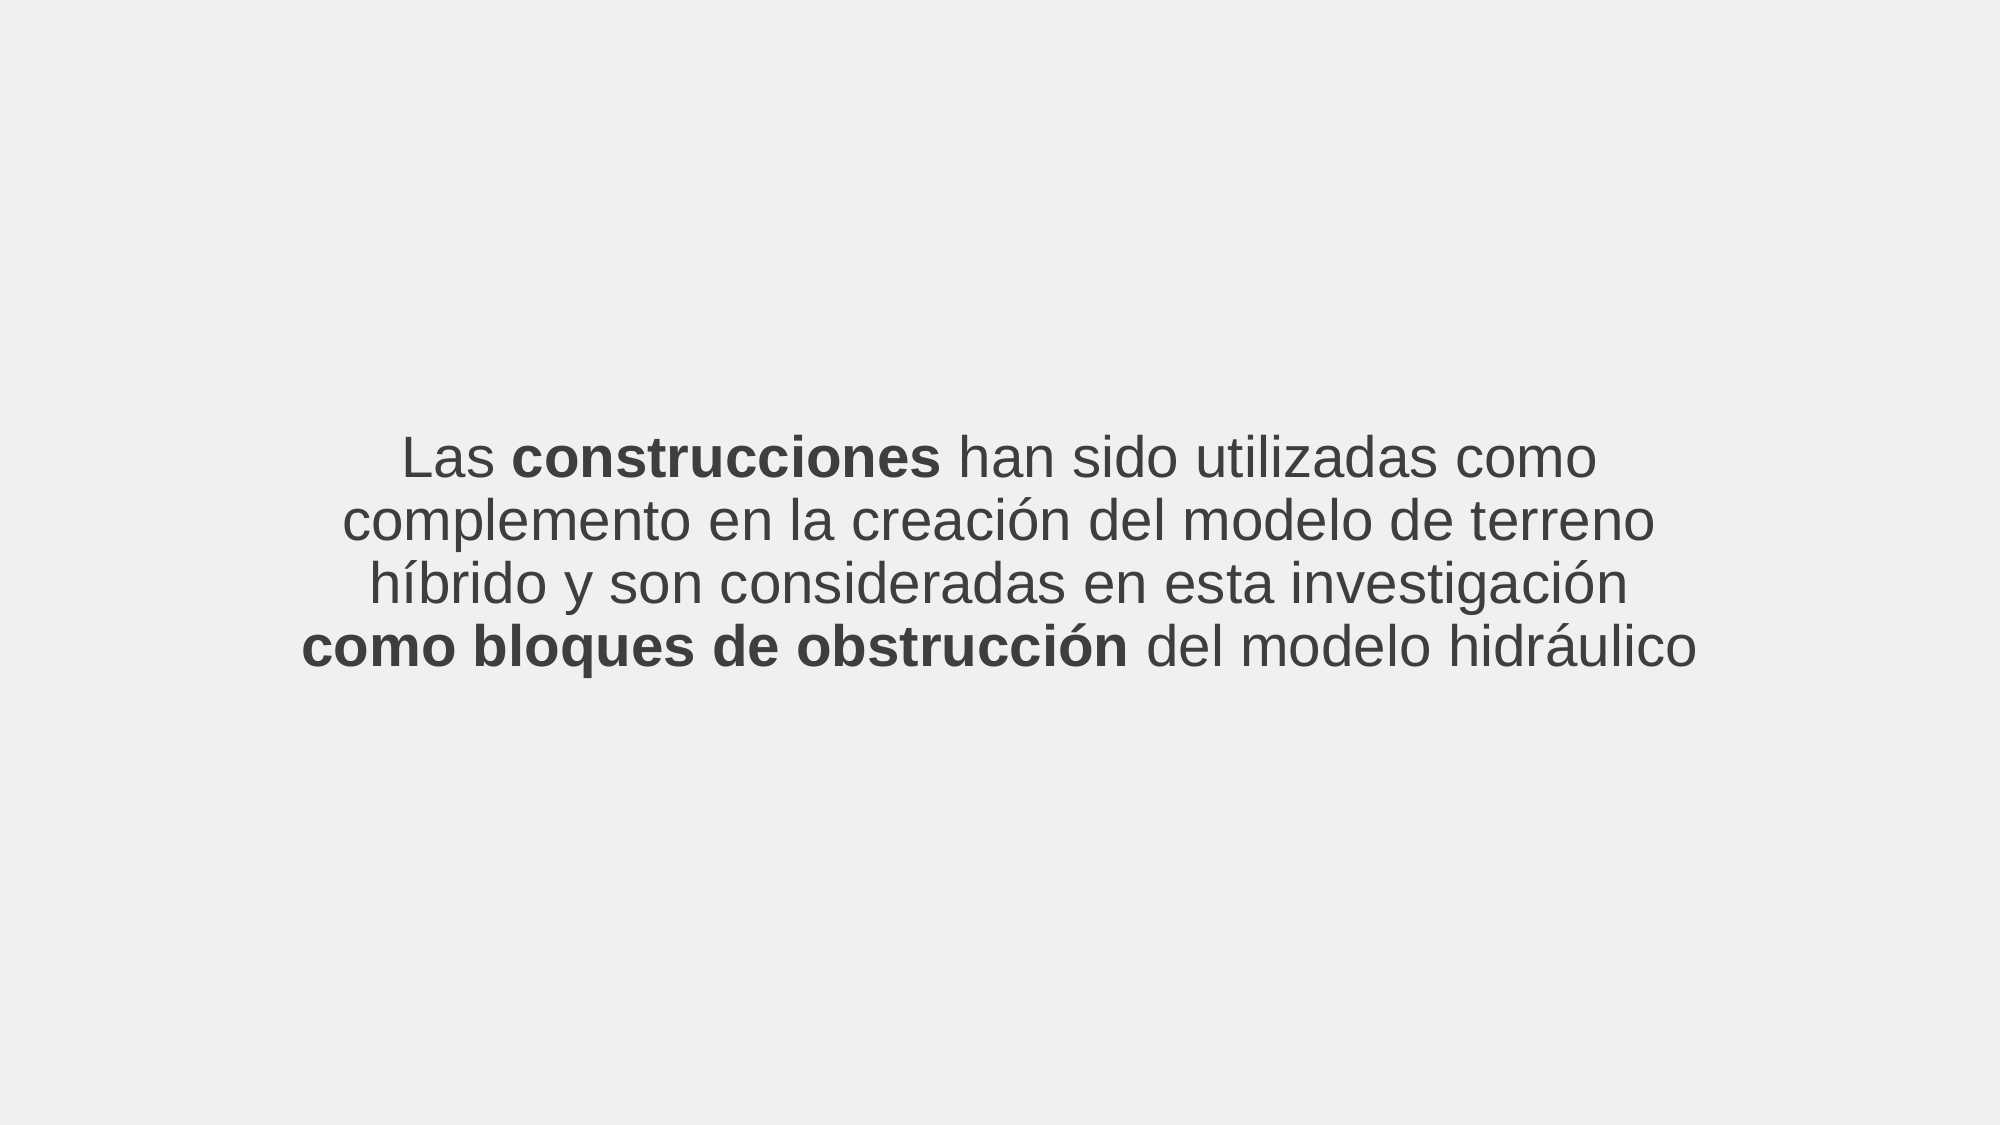

# Las construcciones han sido utilizadas como complemento en la creación del modelo de terreno híbrido y son consideradas en esta investigación como bloques de obstrucción del modelo hidráulico